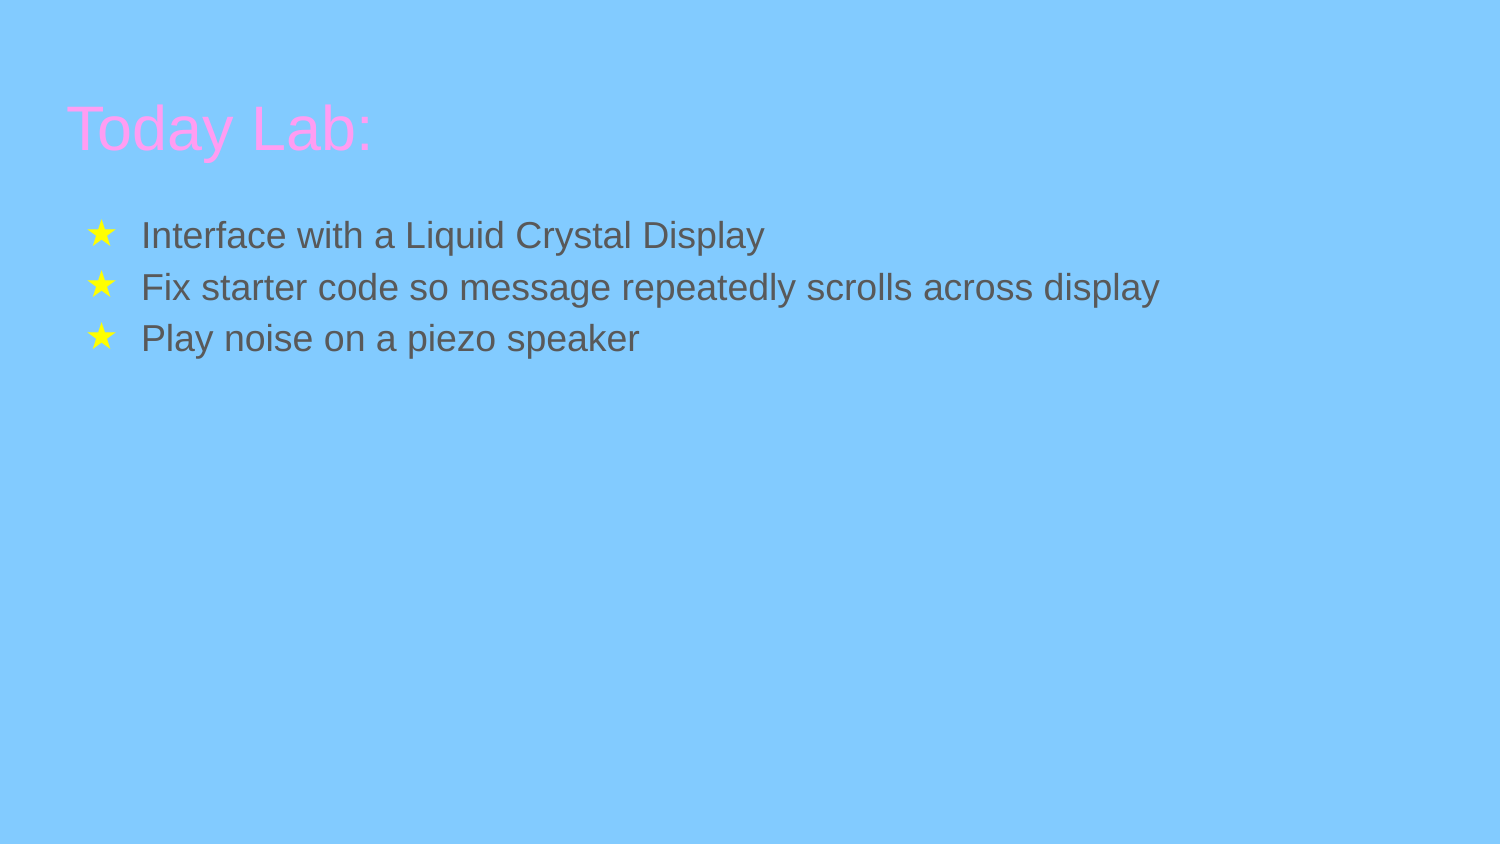

# Today Lab:
Interface with a Liquid Crystal Display
Fix starter code so message repeatedly scrolls across display
Play noise on a piezo speaker